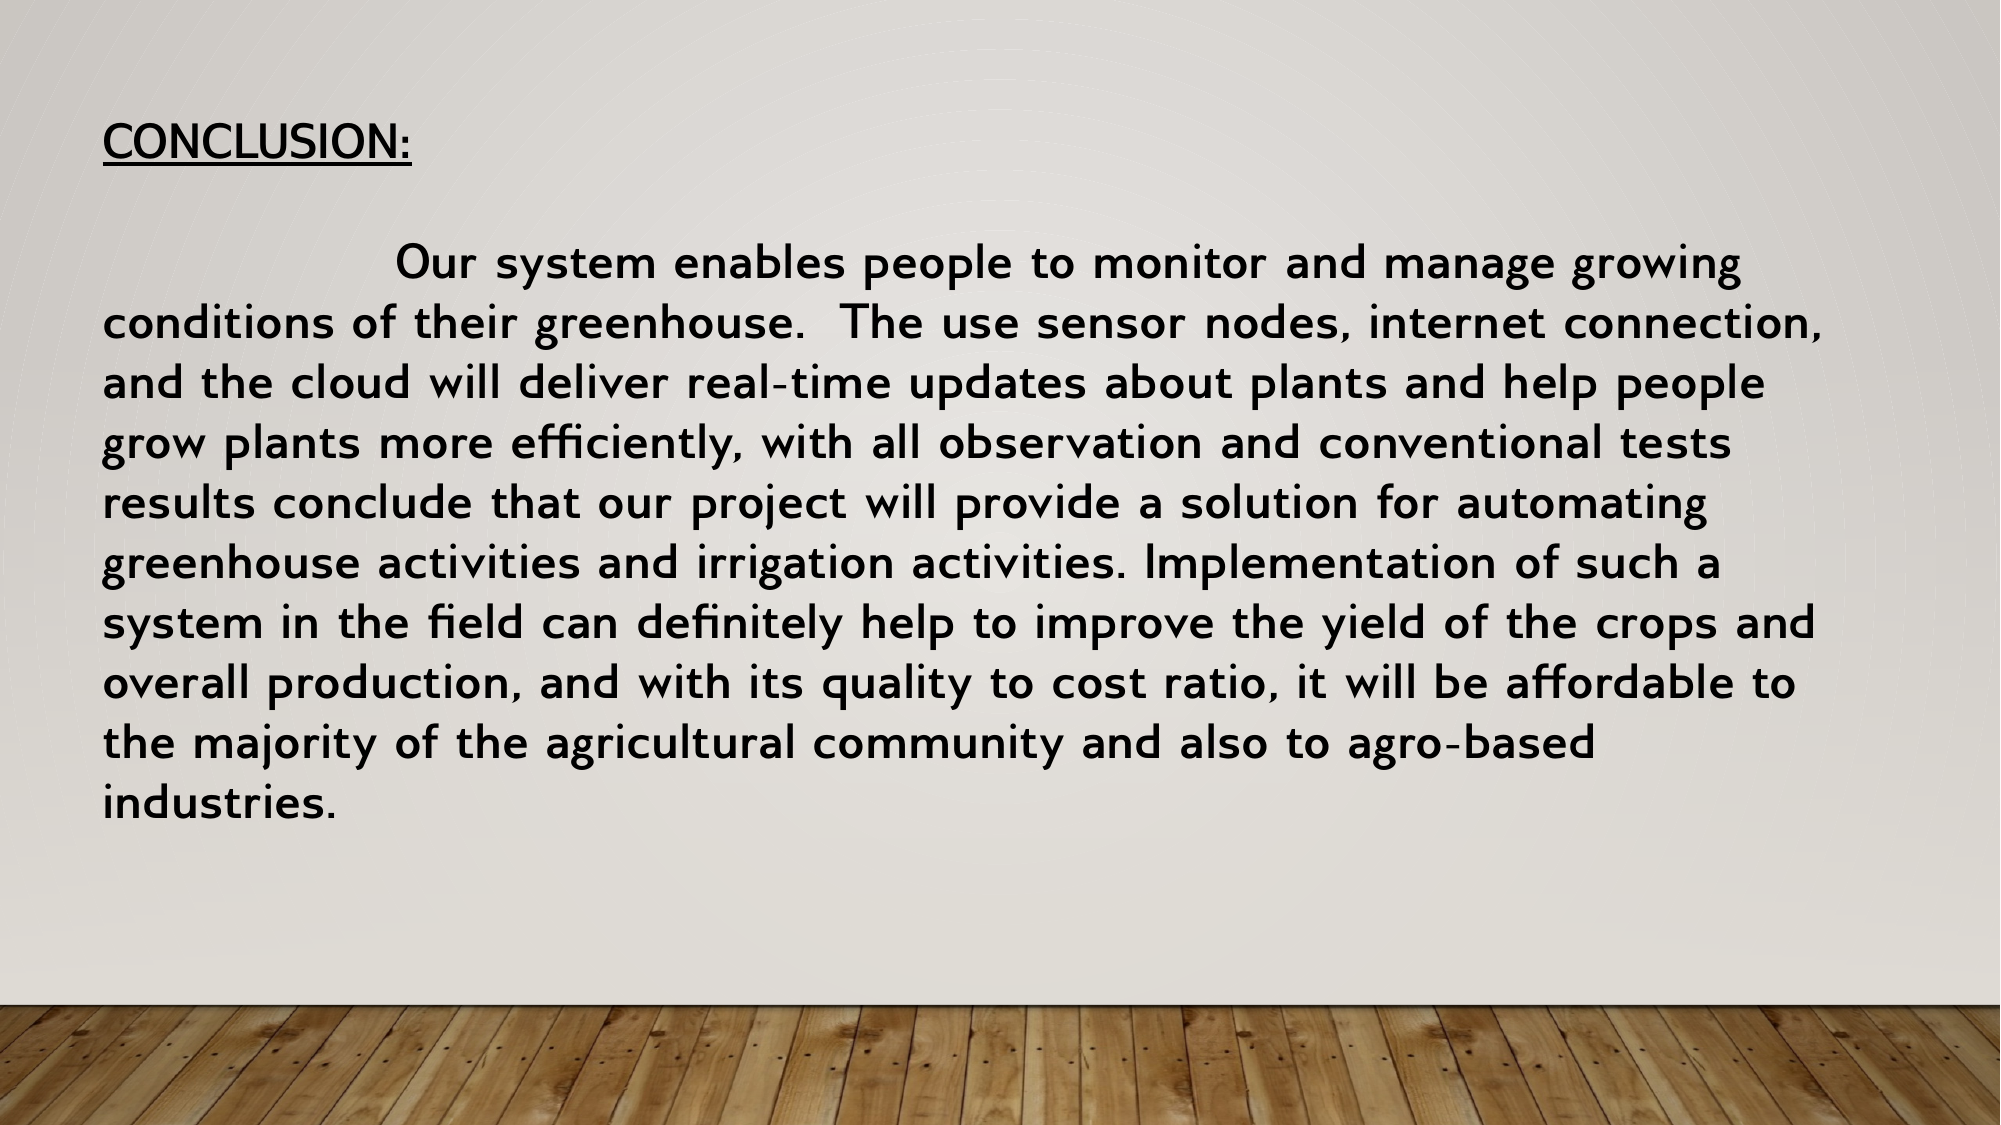

CONCLUSION:

                  Our system enables people to monitor and manage growing conditions of their greenhouse.  The use sensor nodes, internet connection, and the cloud will deliver real-time updates about plants and help people grow plants more efficiently, with all observation and conventional tests results conclude that our project will provide a solution for automating greenhouse activities and irrigation activities. Implementation of such a system in the field can definitely help to improve the yield of the crops and overall production, and with its quality to cost ratio, it will be affordable to the majority of the agricultural community and also to agro-based industries.